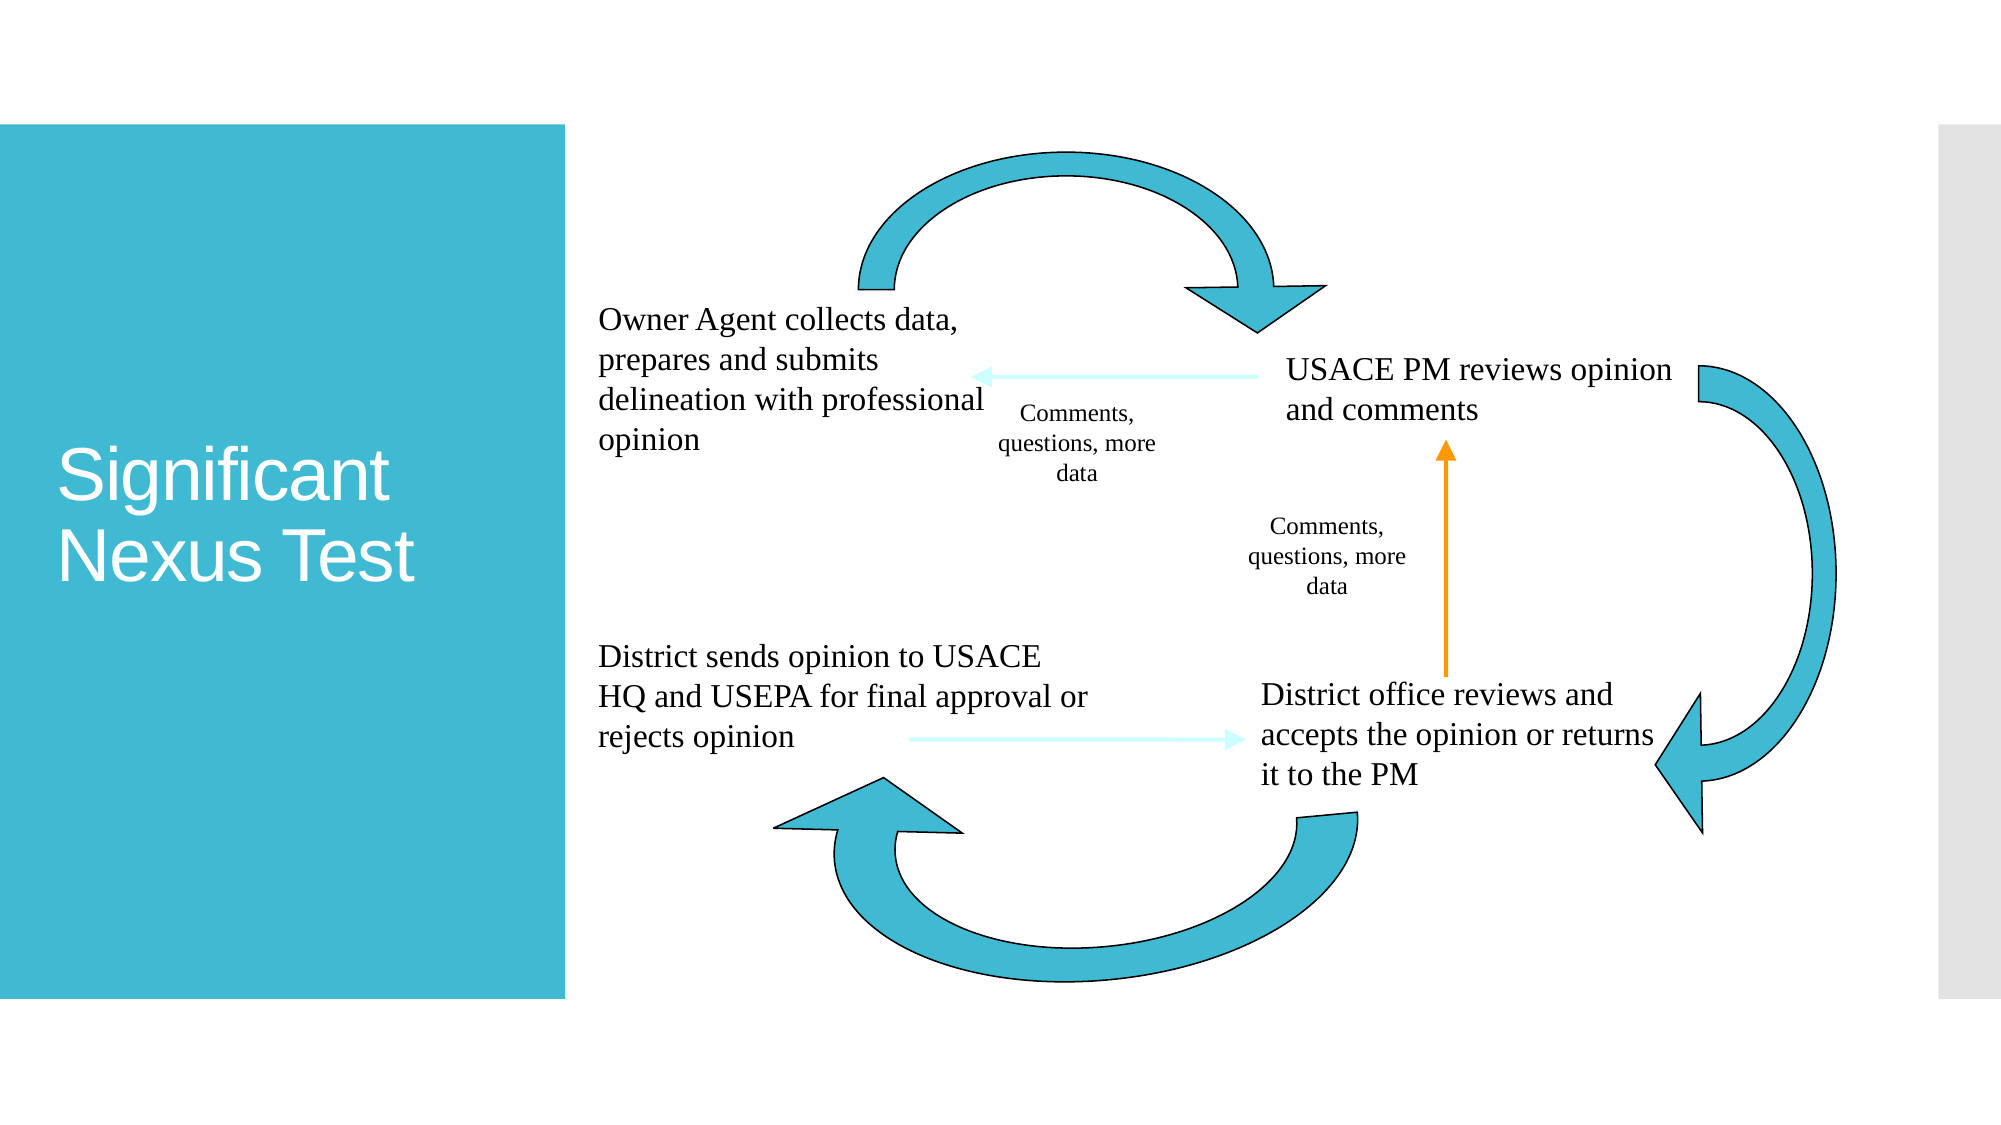

# Significant Nexus Test

Owner Agent collects data, prepares and submits delineation with professional opinion
USACE PM reviews opinion and comments

Comments, questions, more data

Comments, questions, more data
District sends opinion to USACE HQ and USEPA for final approval or rejects opinion
District office reviews and accepts the opinion or returns it to the PM